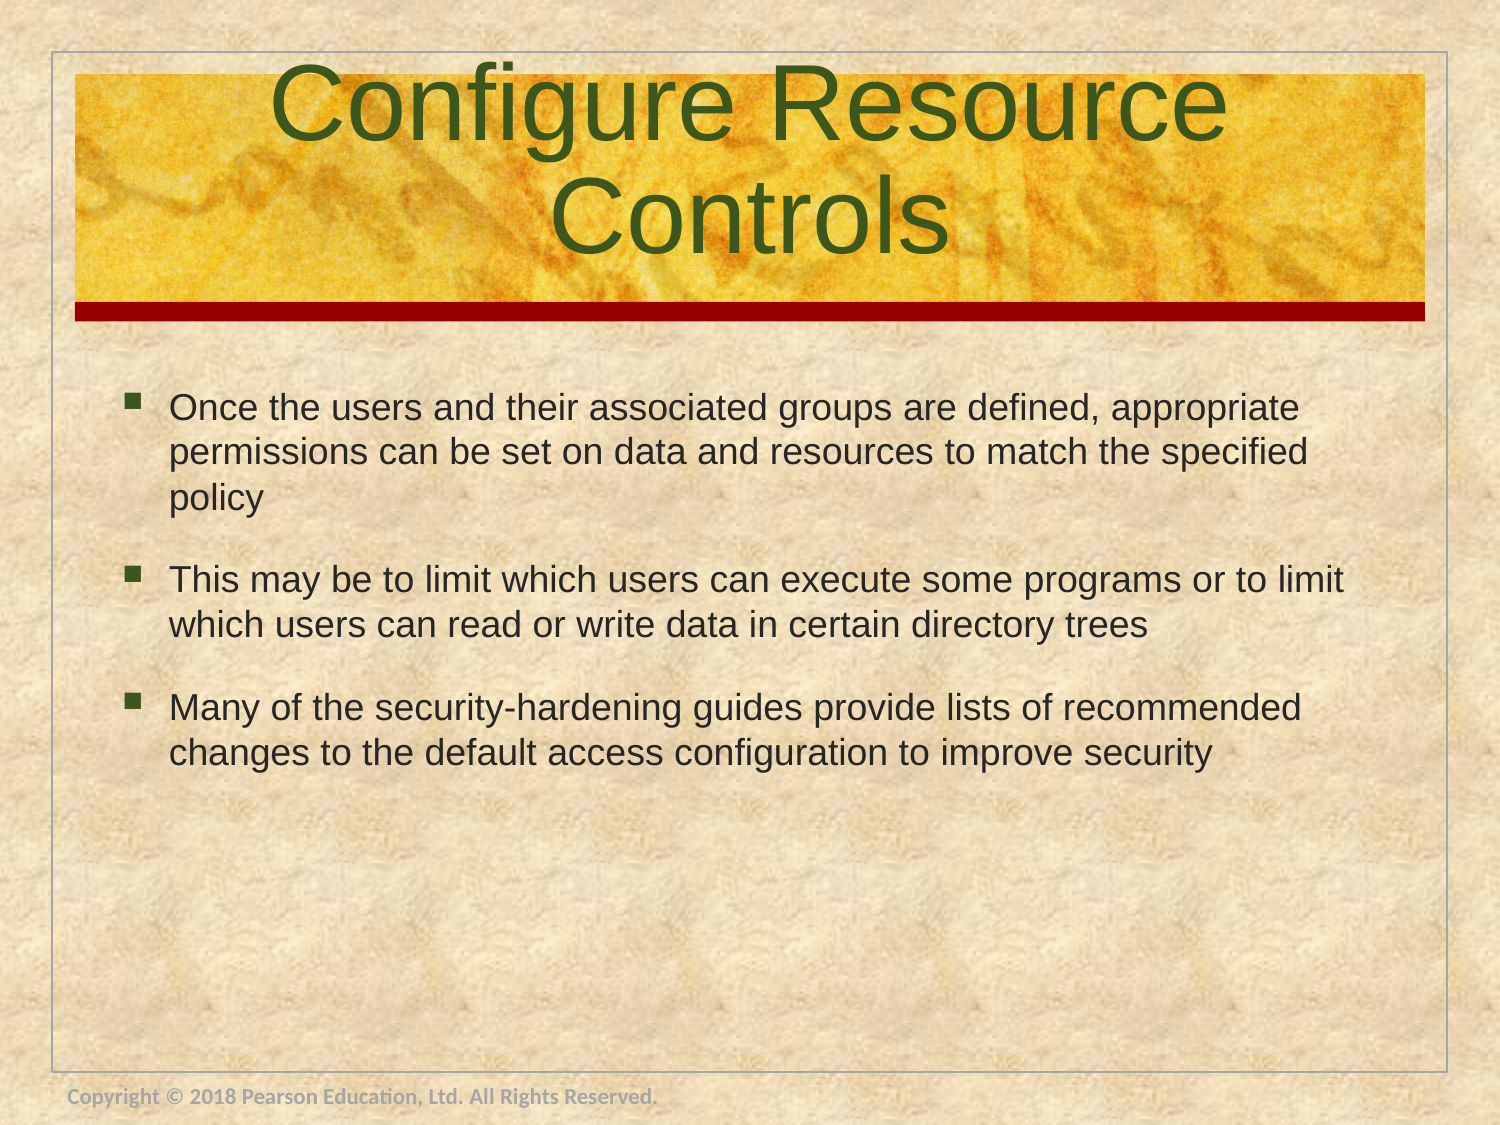

# Configure Resource Controls
Once the users and their associated groups are defined, appropriate permissions can be set on data and resources to match the specified policy
This may be to limit which users can execute some programs or to limit which users can read or write data in certain directory trees
Many of the security-hardening guides provide lists of recommended changes to the default access configuration to improve security
Copyright © 2018 Pearson Education, Ltd. All Rights Reserved.